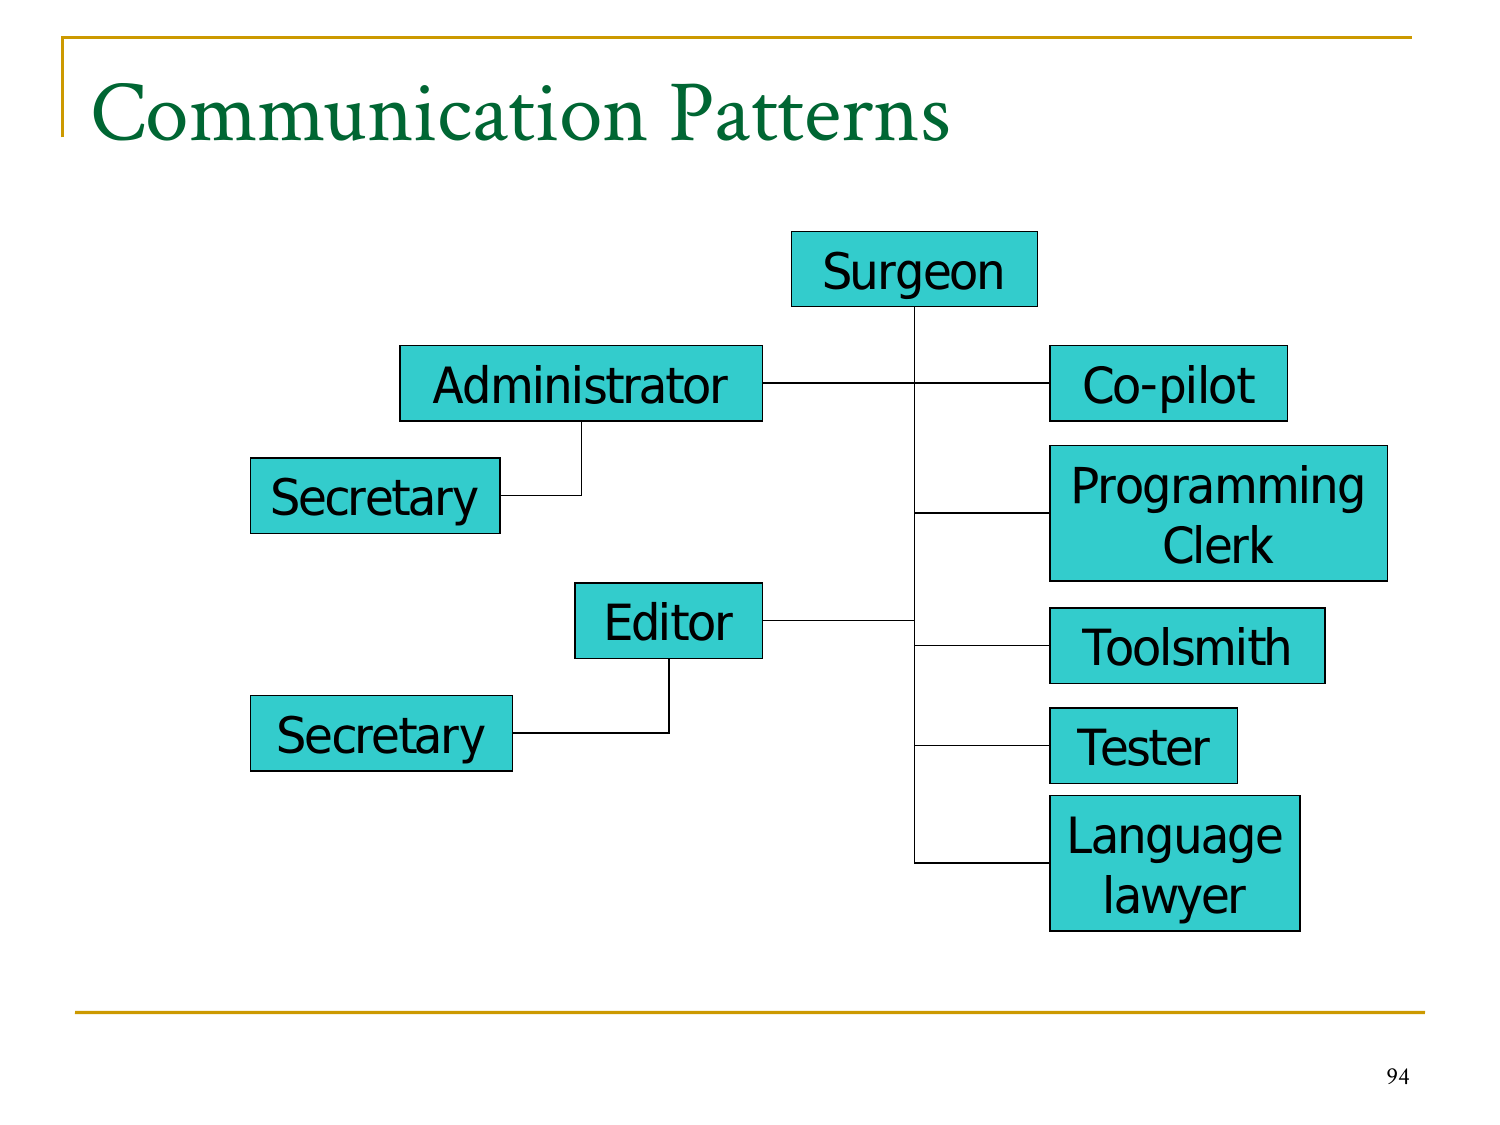

# Communication Patterns
Surgeon
Administrator
Co-pilot
Programming Clerk
Secretary
Editor
Toolsmith
Secretary
Tester
Language lawyer
94